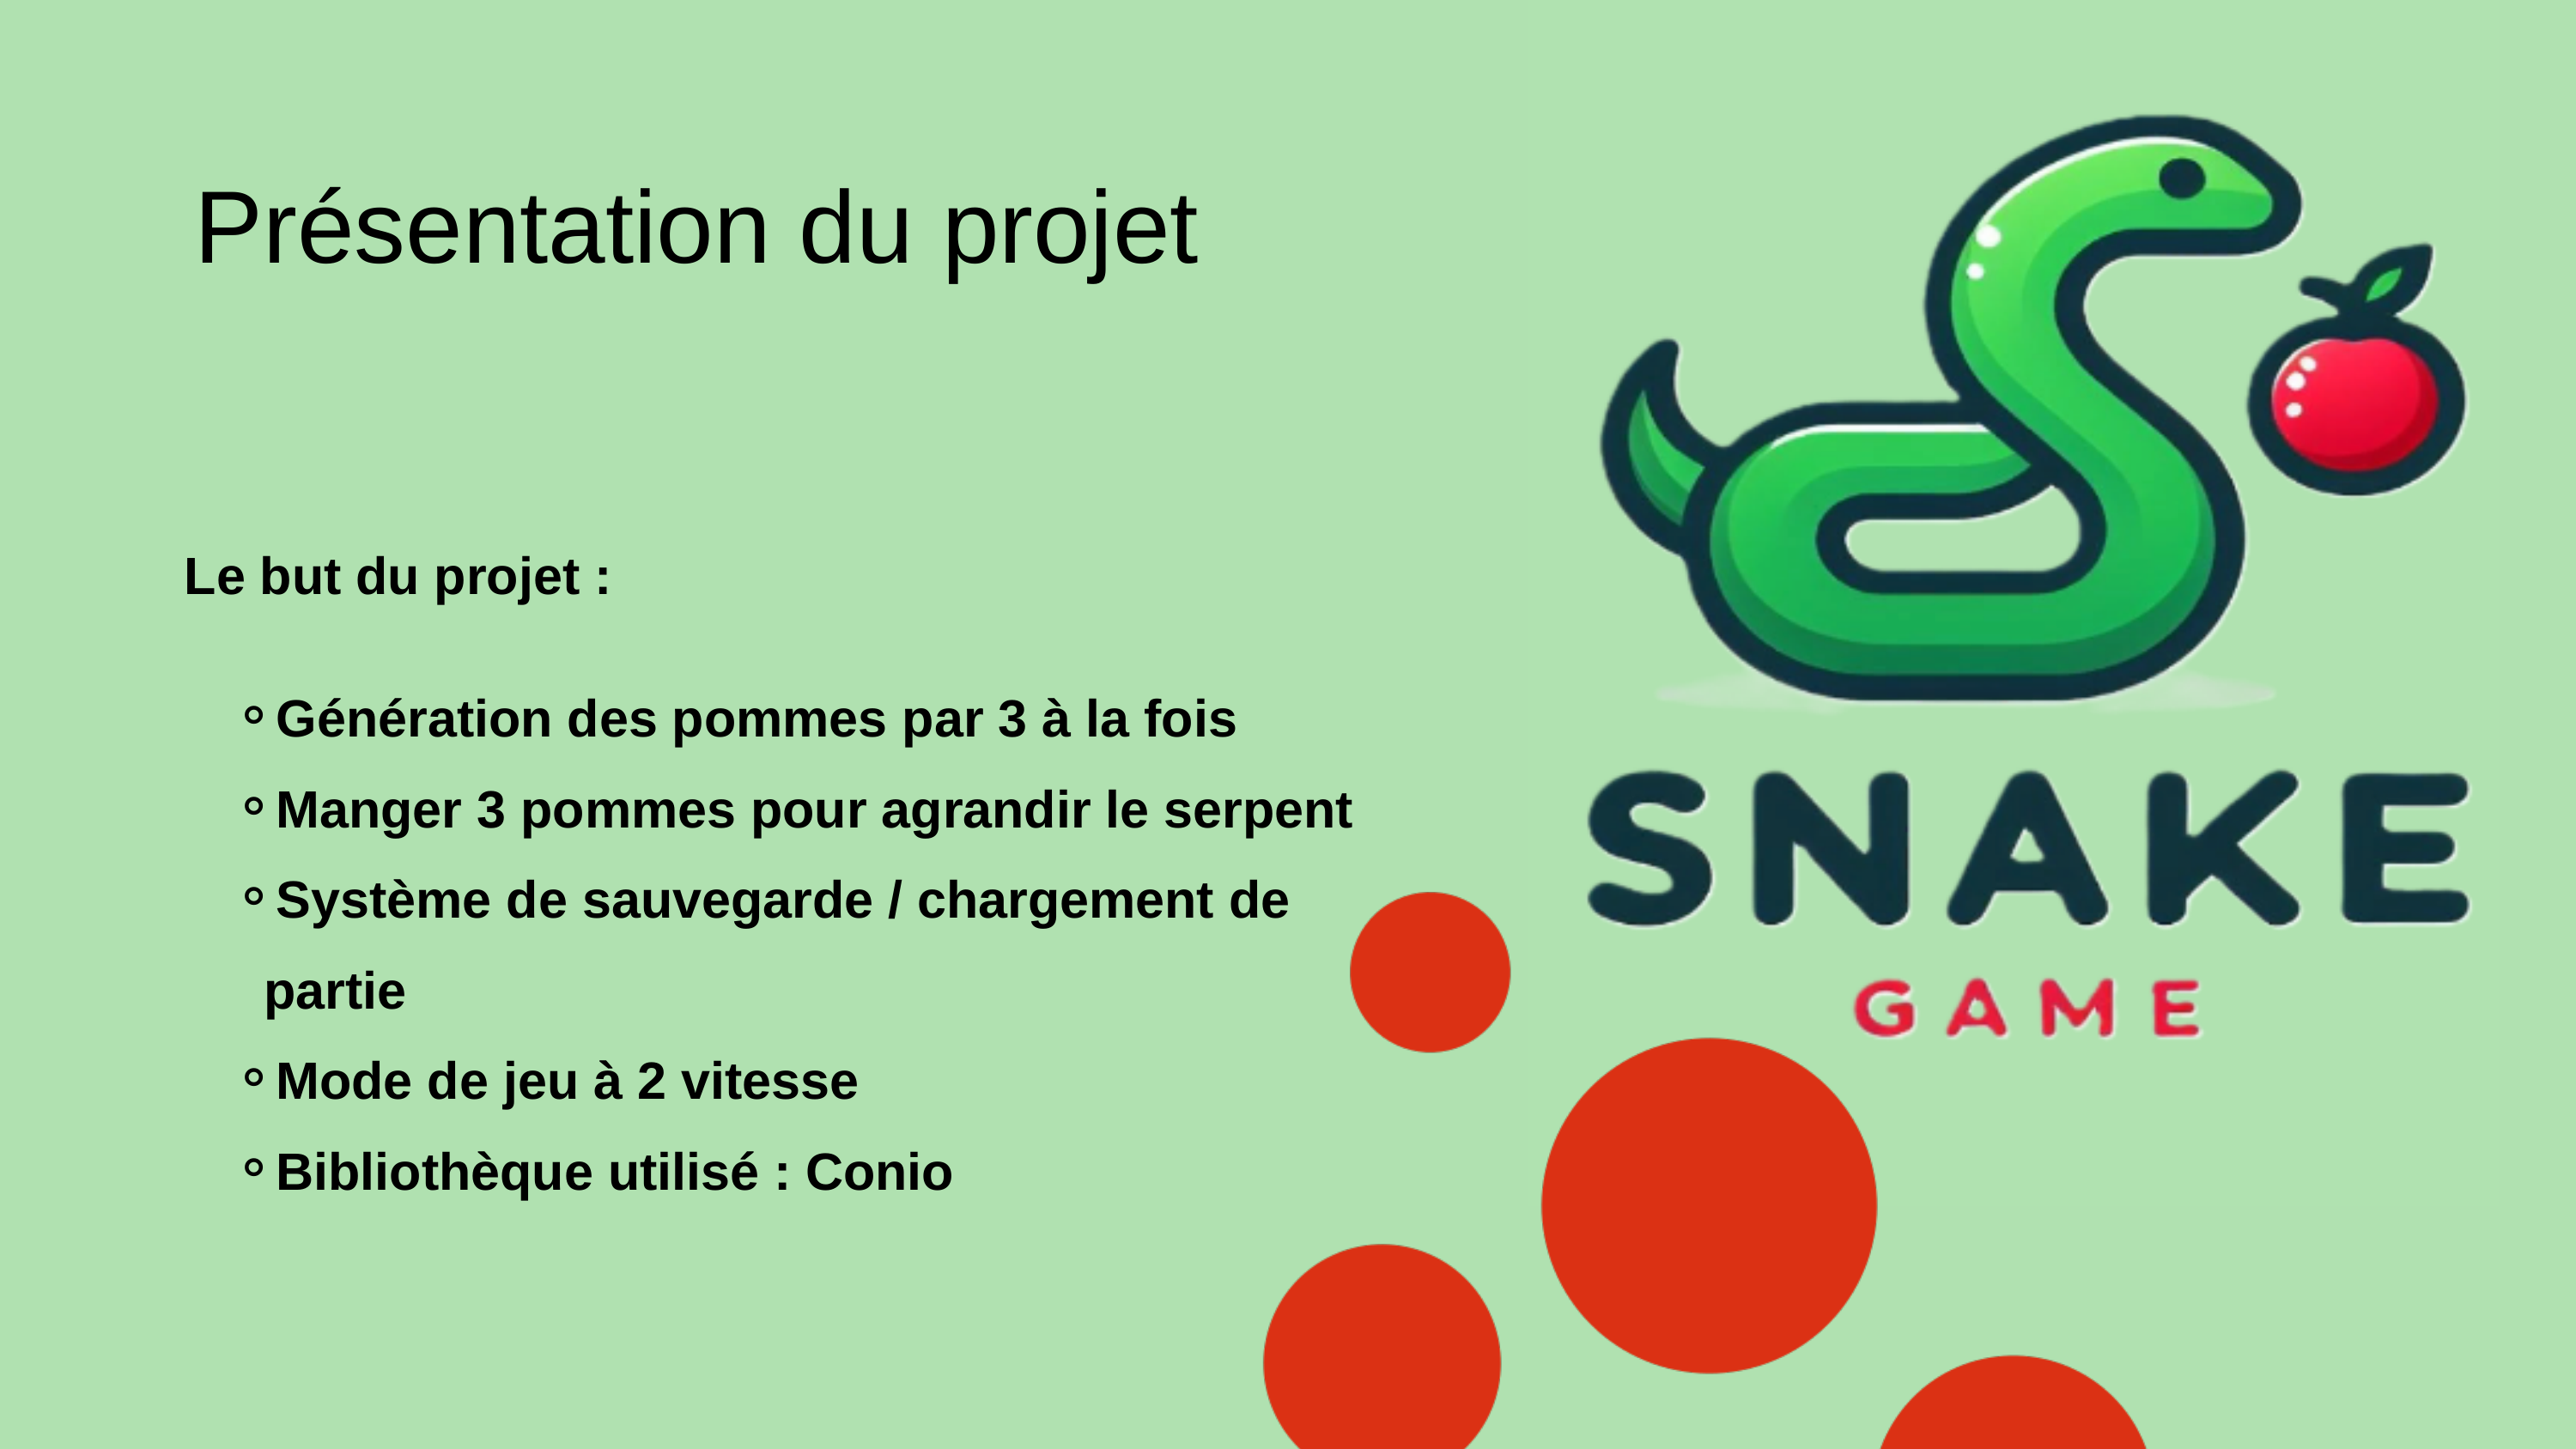

Présentation du projet
 Le but du projet :

Génération des pommes par 3 à la fois
Manger 3 pommes pour agrandir le serpent
Système de sauvegarde / chargement de partie
Mode de jeu à 2 vitesse
Bibliothèque utilisé : Conio